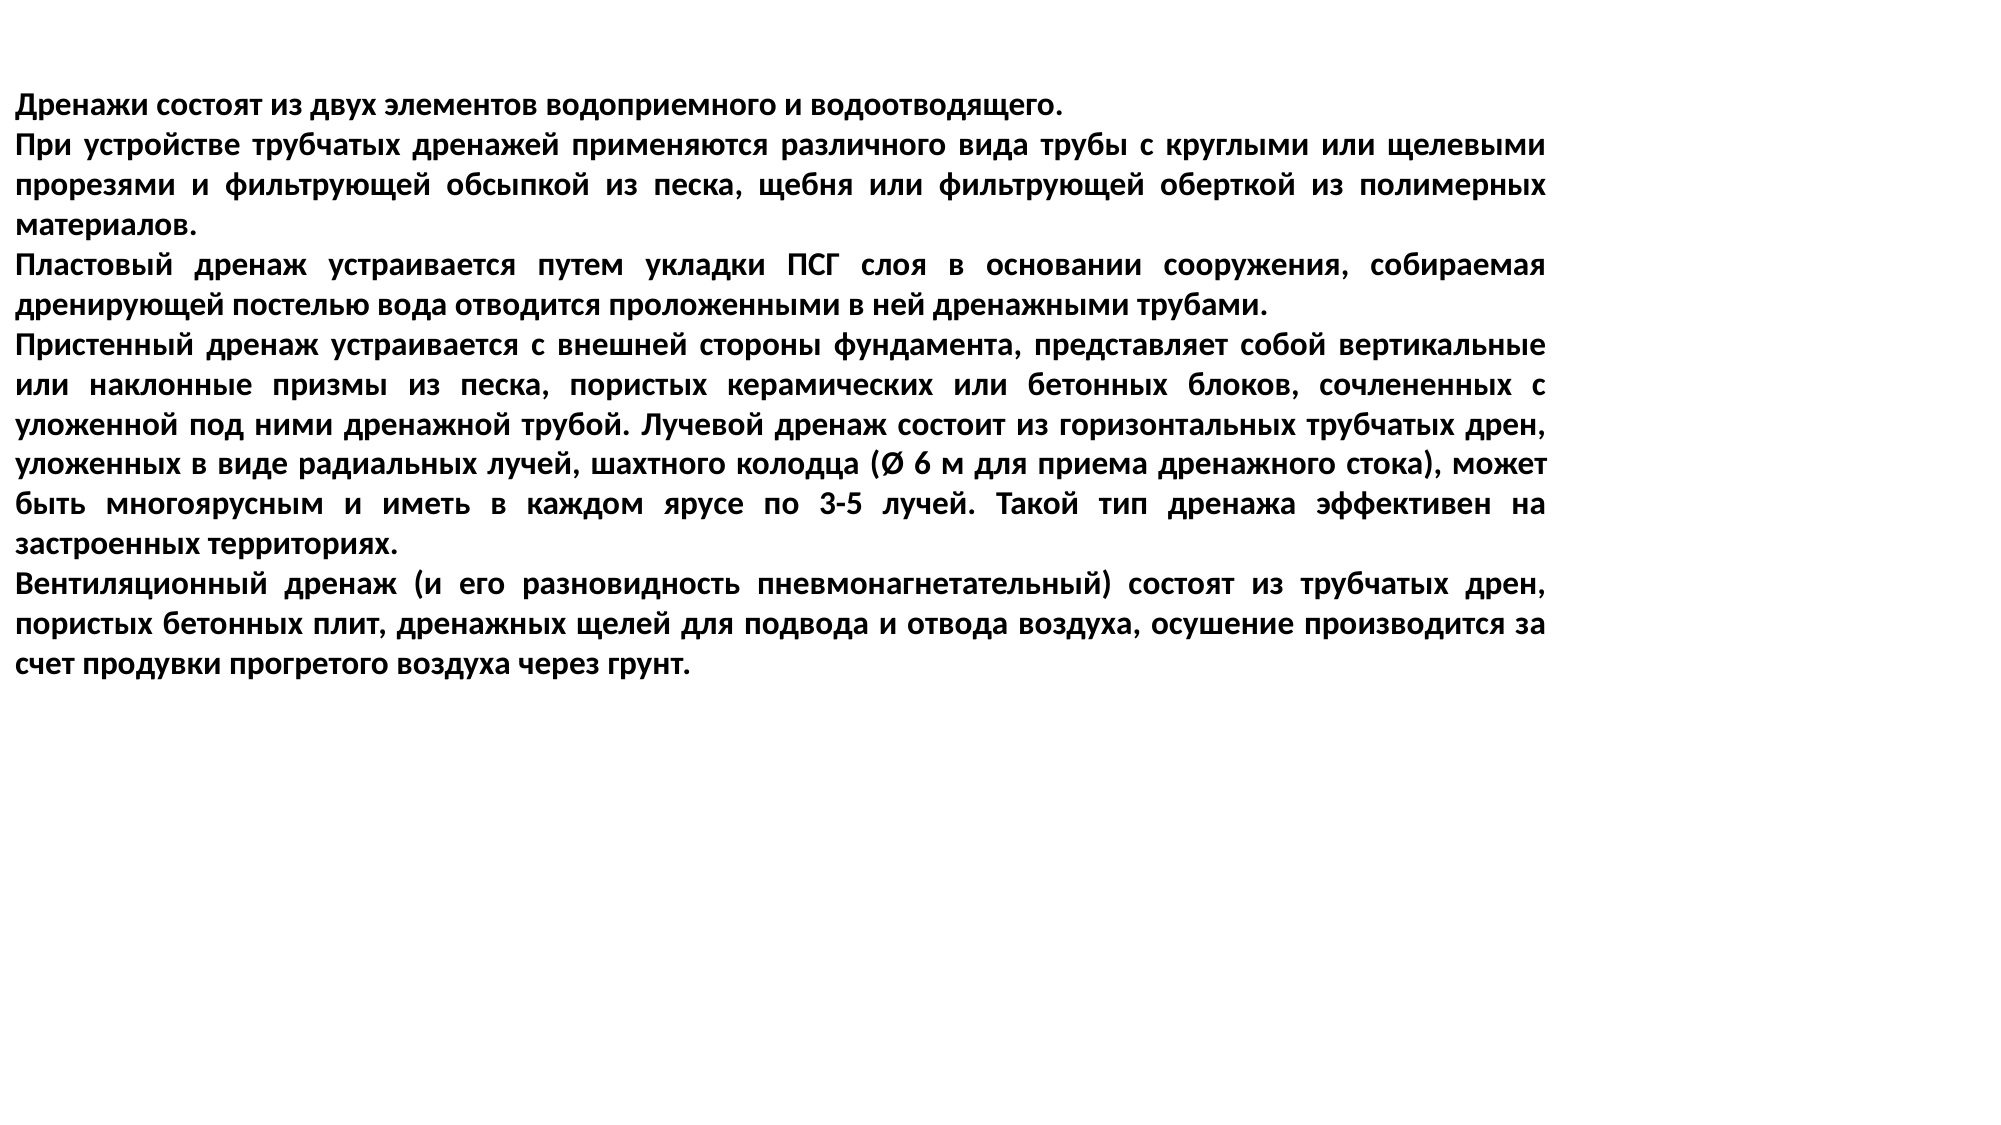

Дренажи состоят из двух элементов водоприемного и водоотводящего.
При устройстве трубчатых дренажей применяются различного вида трубы с круглыми или щелевыми прорезями и фильтрующей обсыпкой из песка, щебня или фильтрующей оберткой из полимерных материалов.
Пластовый дренаж устраивается путем укладки ПСГ слоя в основании сооружения, собираемая дренирующей постелью вода отводится проложенными в ней дренажными трубами.
Пристенный дренаж устраивается с внешней стороны фундамента, представляет собой вертикальные или наклонные призмы из песка, пористых керамических или бетонных блоков, сочлененных с уложенной под ними дренажной трубой. Лучевой дренаж состоит из горизонтальных трубчатых дрен, уложенных в виде радиальных лучей, шахтного колодца (Ø 6 м для приема дренажного стока), может быть многоярусным и иметь в каждом ярусе по 3-5 лучей. Такой тип дренажа эффективен на застроенных территориях.
Вентиляционный дренаж (и его разновидность пневмонагнетательный) состоят из трубчатых дрен, пористых бетонных плит, дренажных щелей для подвода и отвода воздуха, осушение производится за счет продувки прогретого воздуха через грунт.